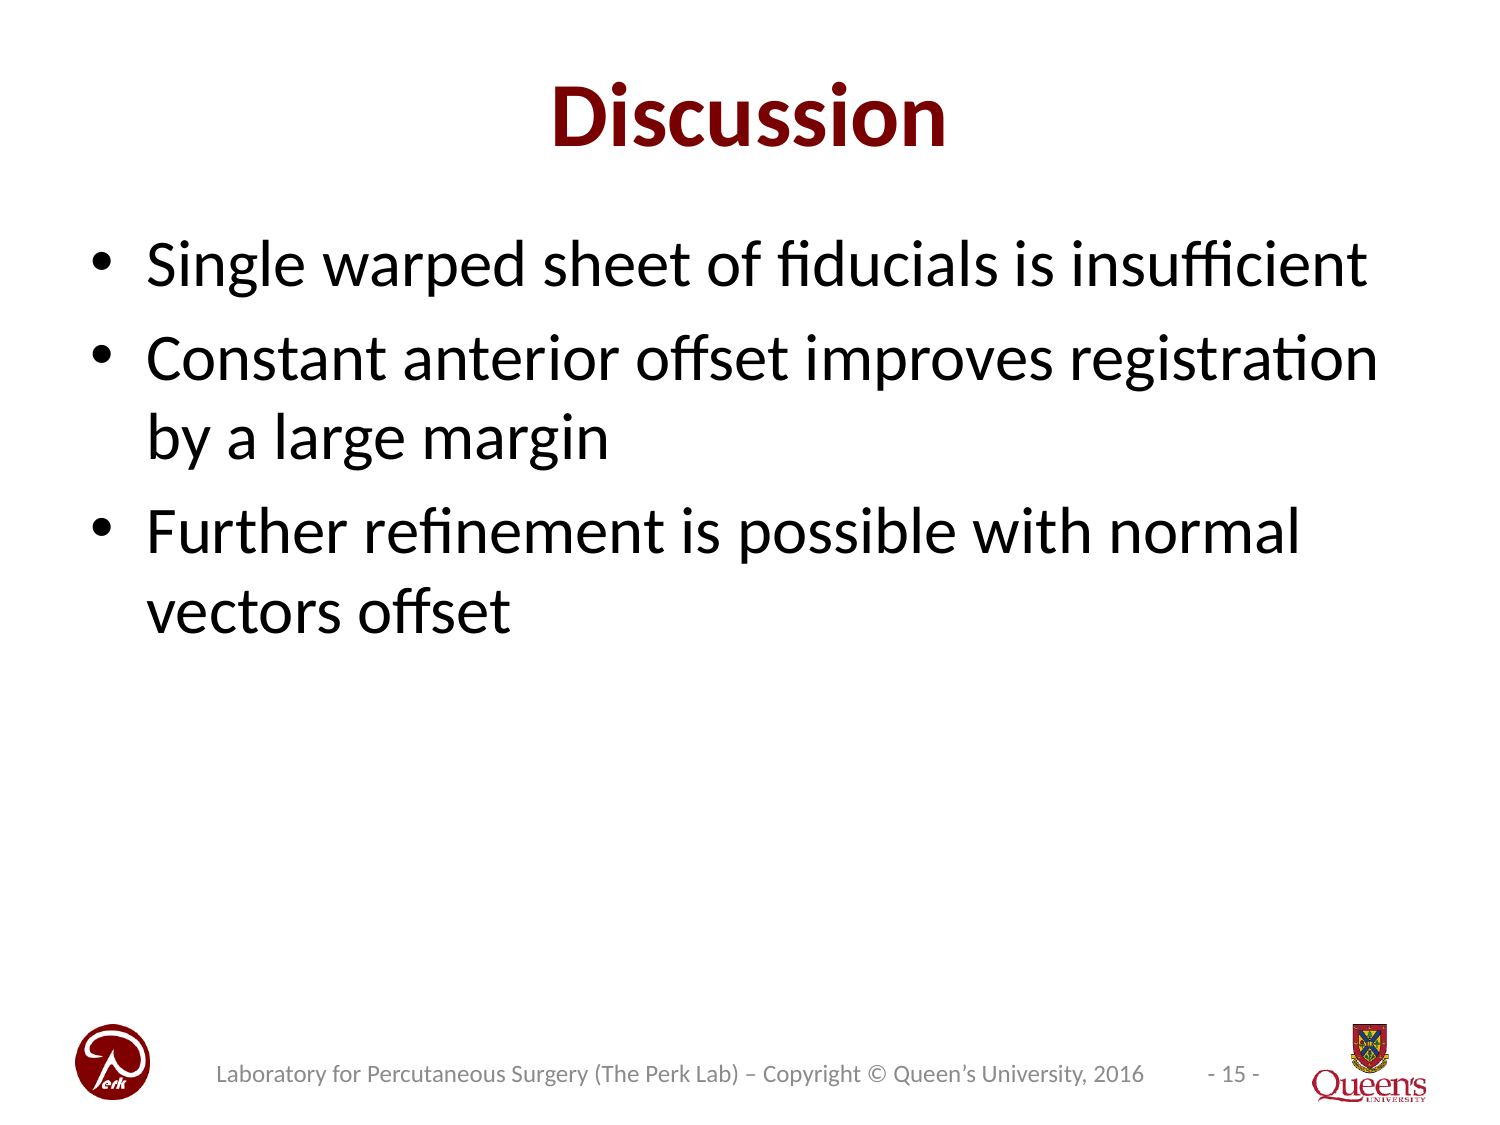

# Discussion
Single warped sheet of fiducials is insufficient
Constant anterior offset improves registration by a large margin
Further refinement is possible with normal vectors offset
Laboratory for Percutaneous Surgery (The Perk Lab) – Copyright © Queen’s University, 2016
- 15 -